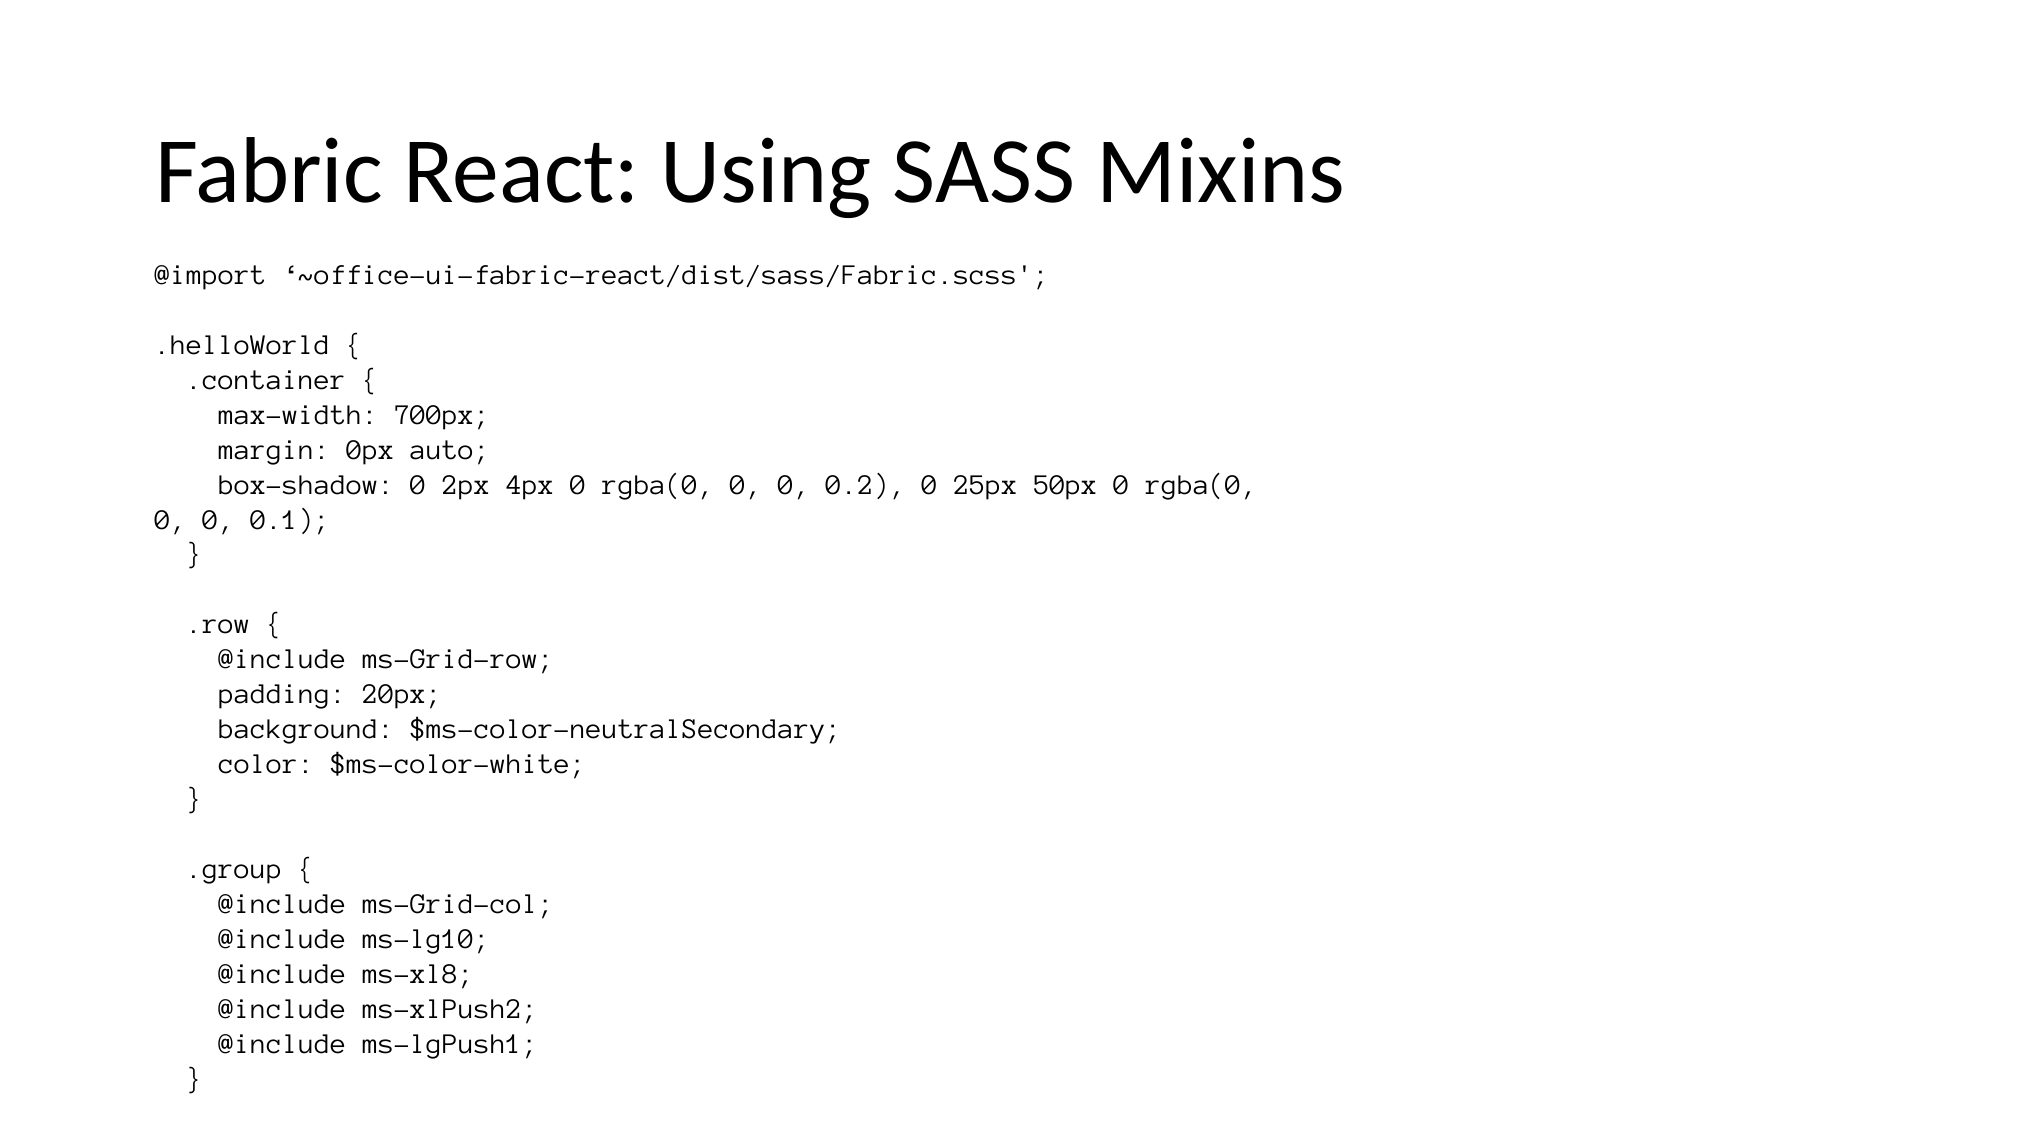

# Fabric React: Using SASS Mixins
@import ‘~office-ui-fabric-react/dist/sass/Fabric.scss';

.helloWorld {
  .container {
    max-width: 700px;
    margin: 0px auto;
    box-shadow: 0 2px 4px 0 rgba(0, 0, 0, 0.2), 0 25px 50px 0 rgba(0, 0, 0, 0.1);
  }

  .row {
    @include ms-Grid-row;
    padding: 20px;
    background: $ms-color-neutralSecondary;
    color: $ms-color-white;
  }

  .group {
    @include ms-Grid-col;
    @include ms-lg10;
    @include ms-xl8;
    @include ms-xlPush2;
    @include ms-lgPush1;
  }